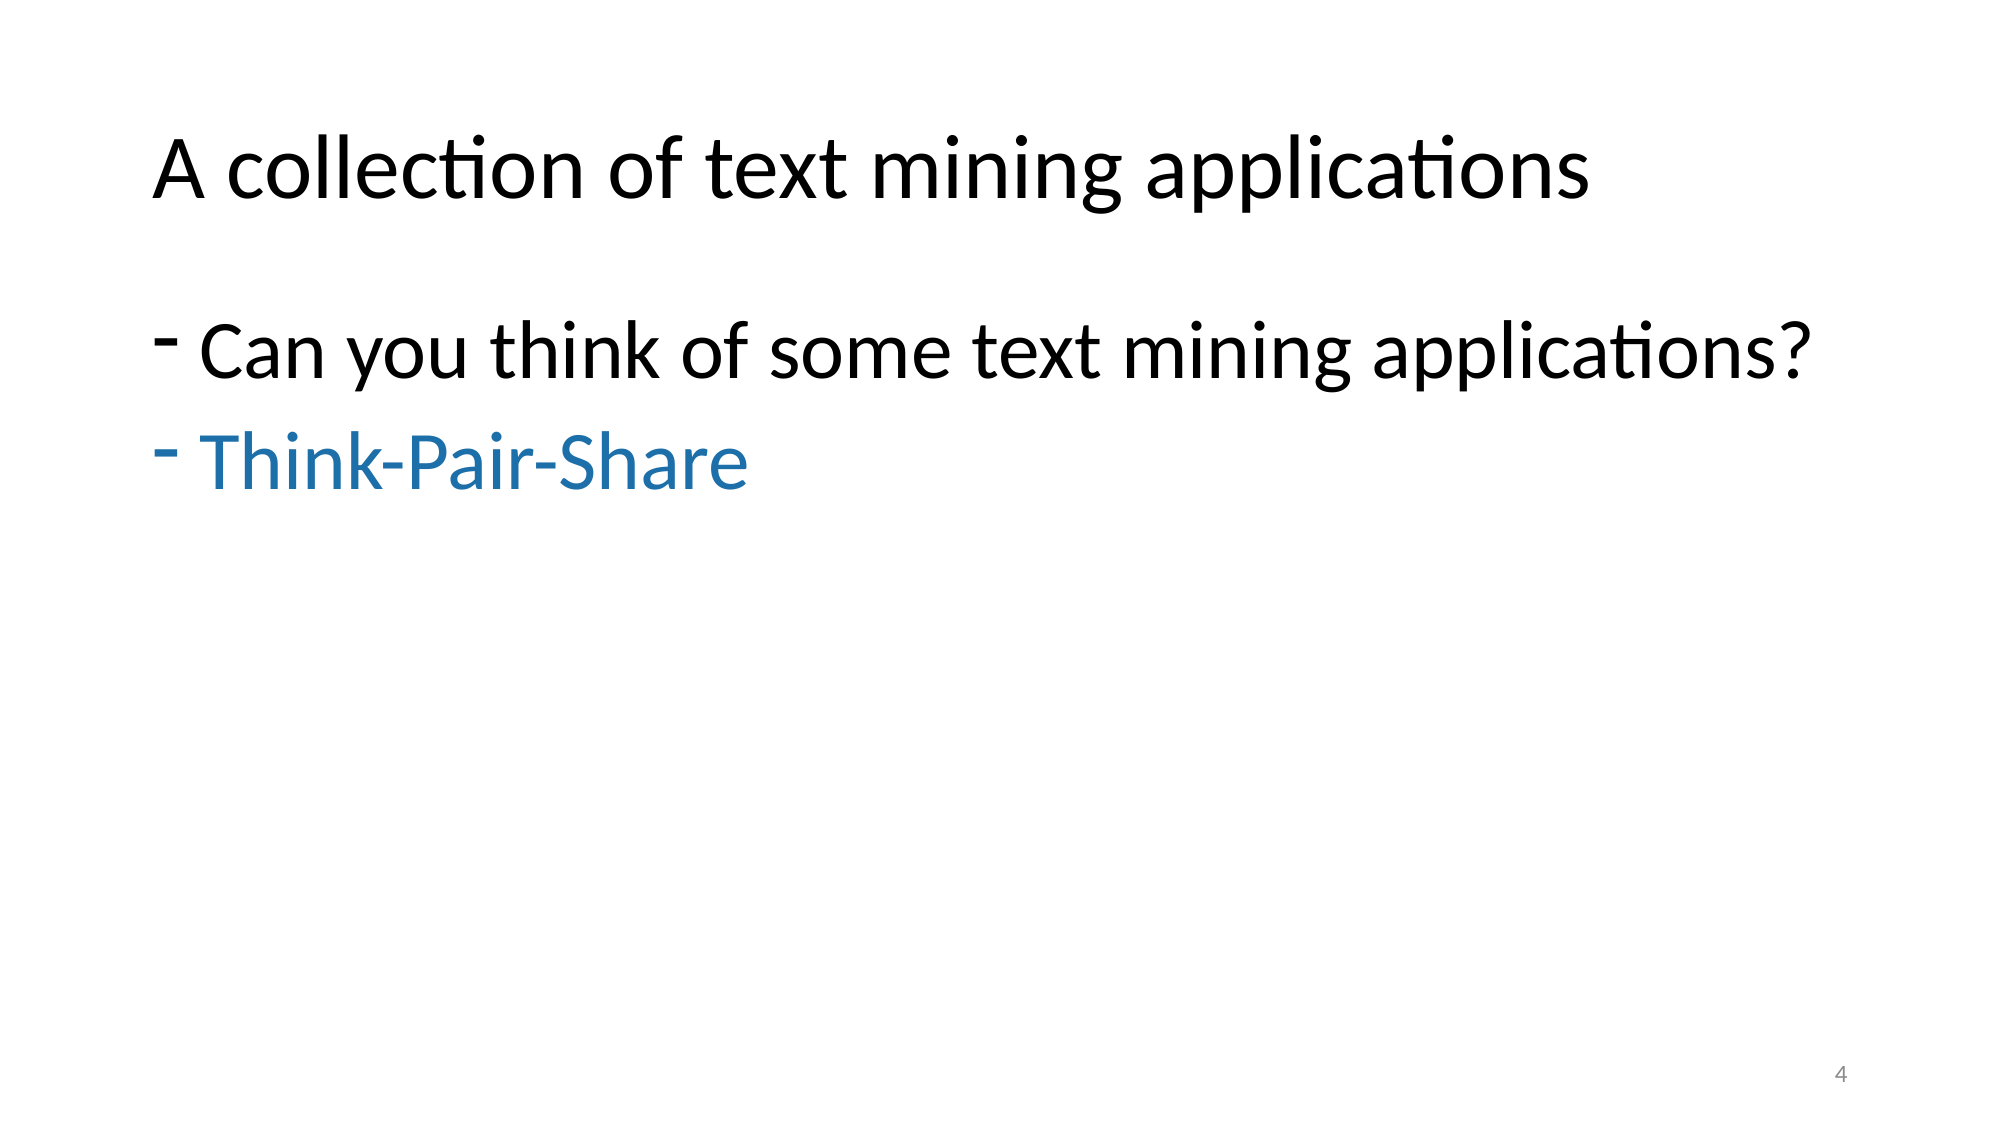

# A collection of text mining applications
Can you think of some text mining applications?
Think-Pair-Share
4